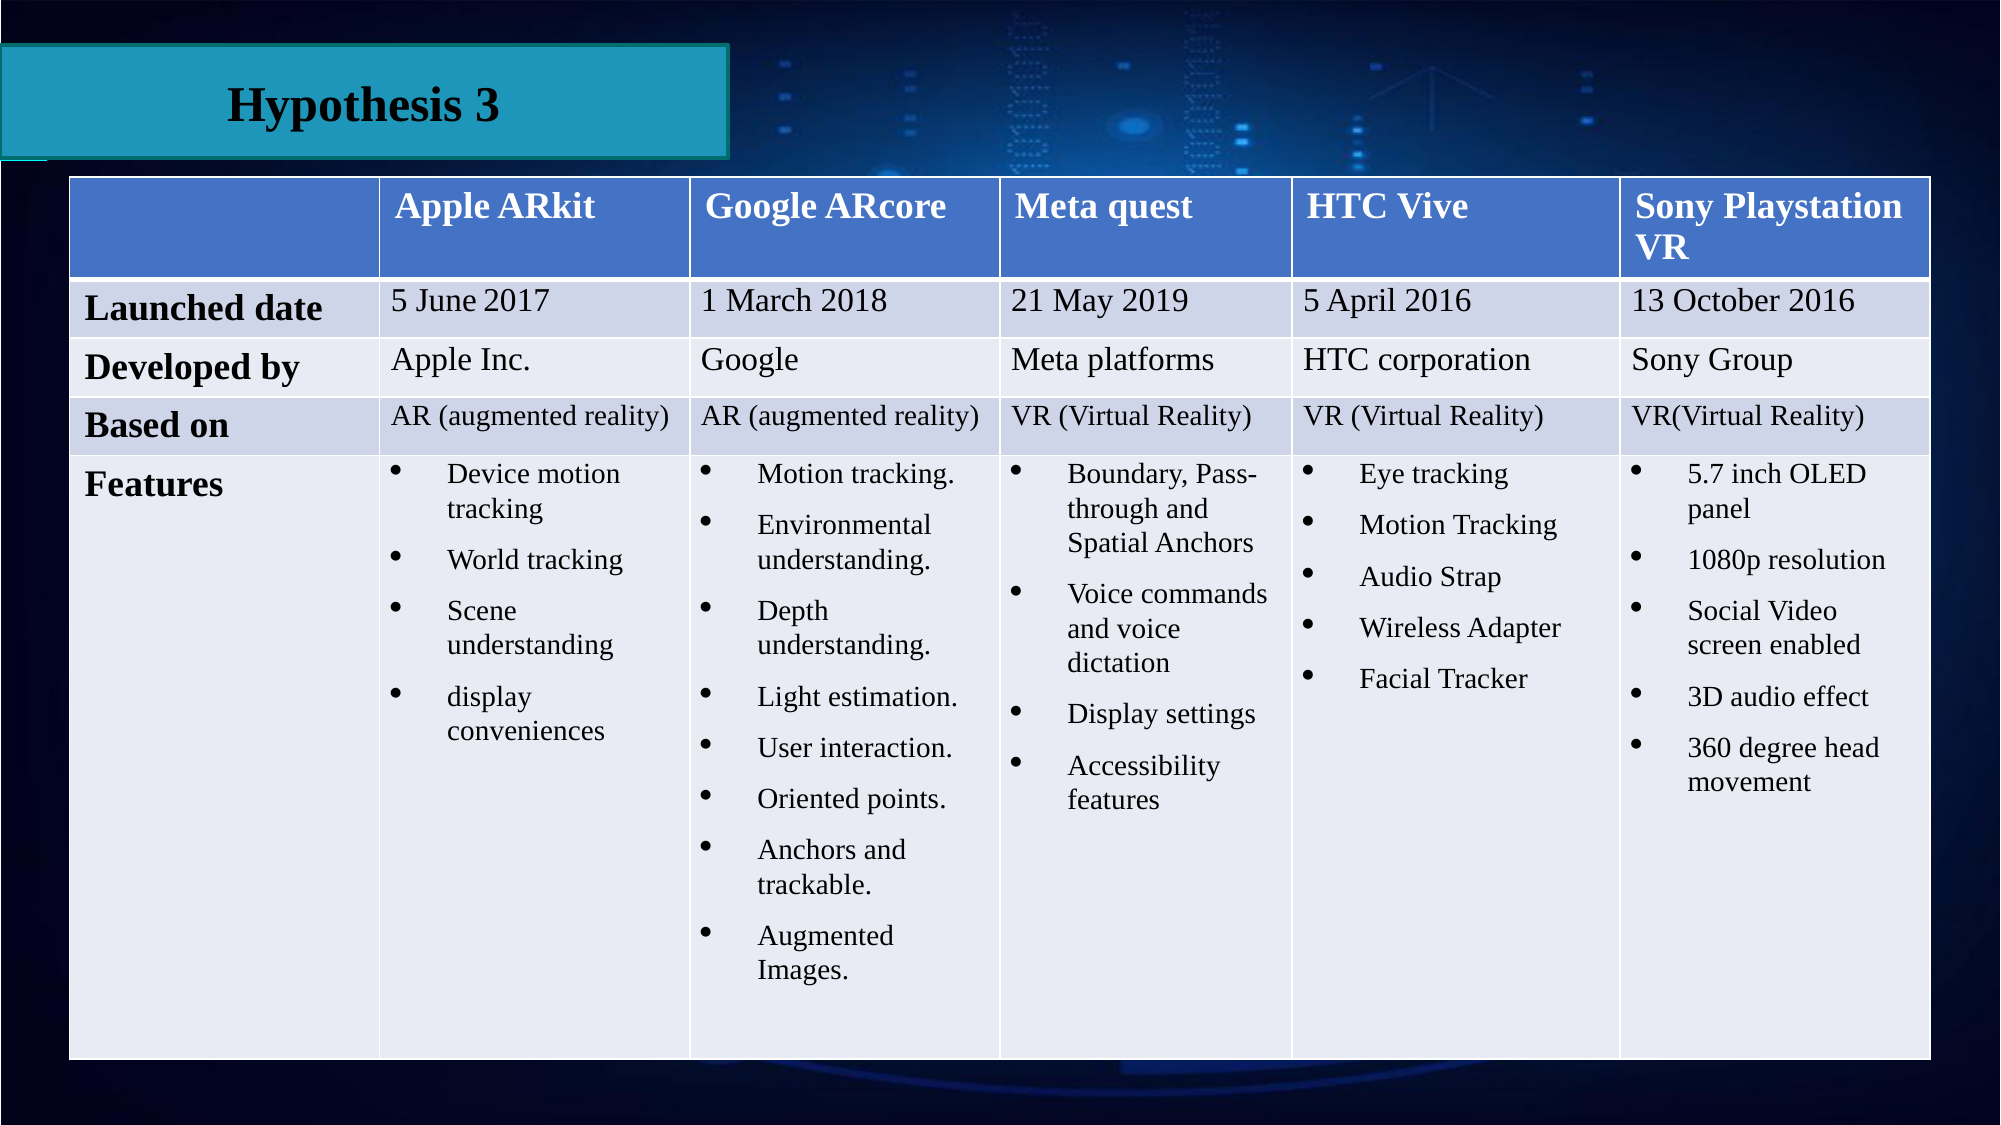

Hypothesis 3
|  | Apple ARkit | Google ARcore | Meta quest | HTC Vive | Sony Playstation VR |
| --- | --- | --- | --- | --- | --- |
| Launched date | 5 June 2017 | 1 March 2018 | 21 May 2019 | 5 April 2016 | 13 October 2016 |
| Developed by | Apple Inc. | Google | Meta platforms | HTC corporation | Sony Group |
| Based on | AR (augmented reality) | AR (augmented reality) | VR (Virtual Reality) | VR (Virtual Reality) | VR(Virtual Reality) |
| Features | Device motion tracking World tracking Scene understanding display conveniences | Motion tracking. Environmental understanding. Depth understanding. Light estimation. User interaction. Oriented points. Anchors and trackable. Augmented Images. | Boundary, Pass-through and Spatial Anchors Voice commands and voice dictation Display settings Accessibility features | Eye tracking Motion Tracking Audio Strap Wireless Adapter Facial Tracker | 5.7 inch OLED panel 1080p resolution Social Video screen enabled 3D audio effect 360 degree head movement |